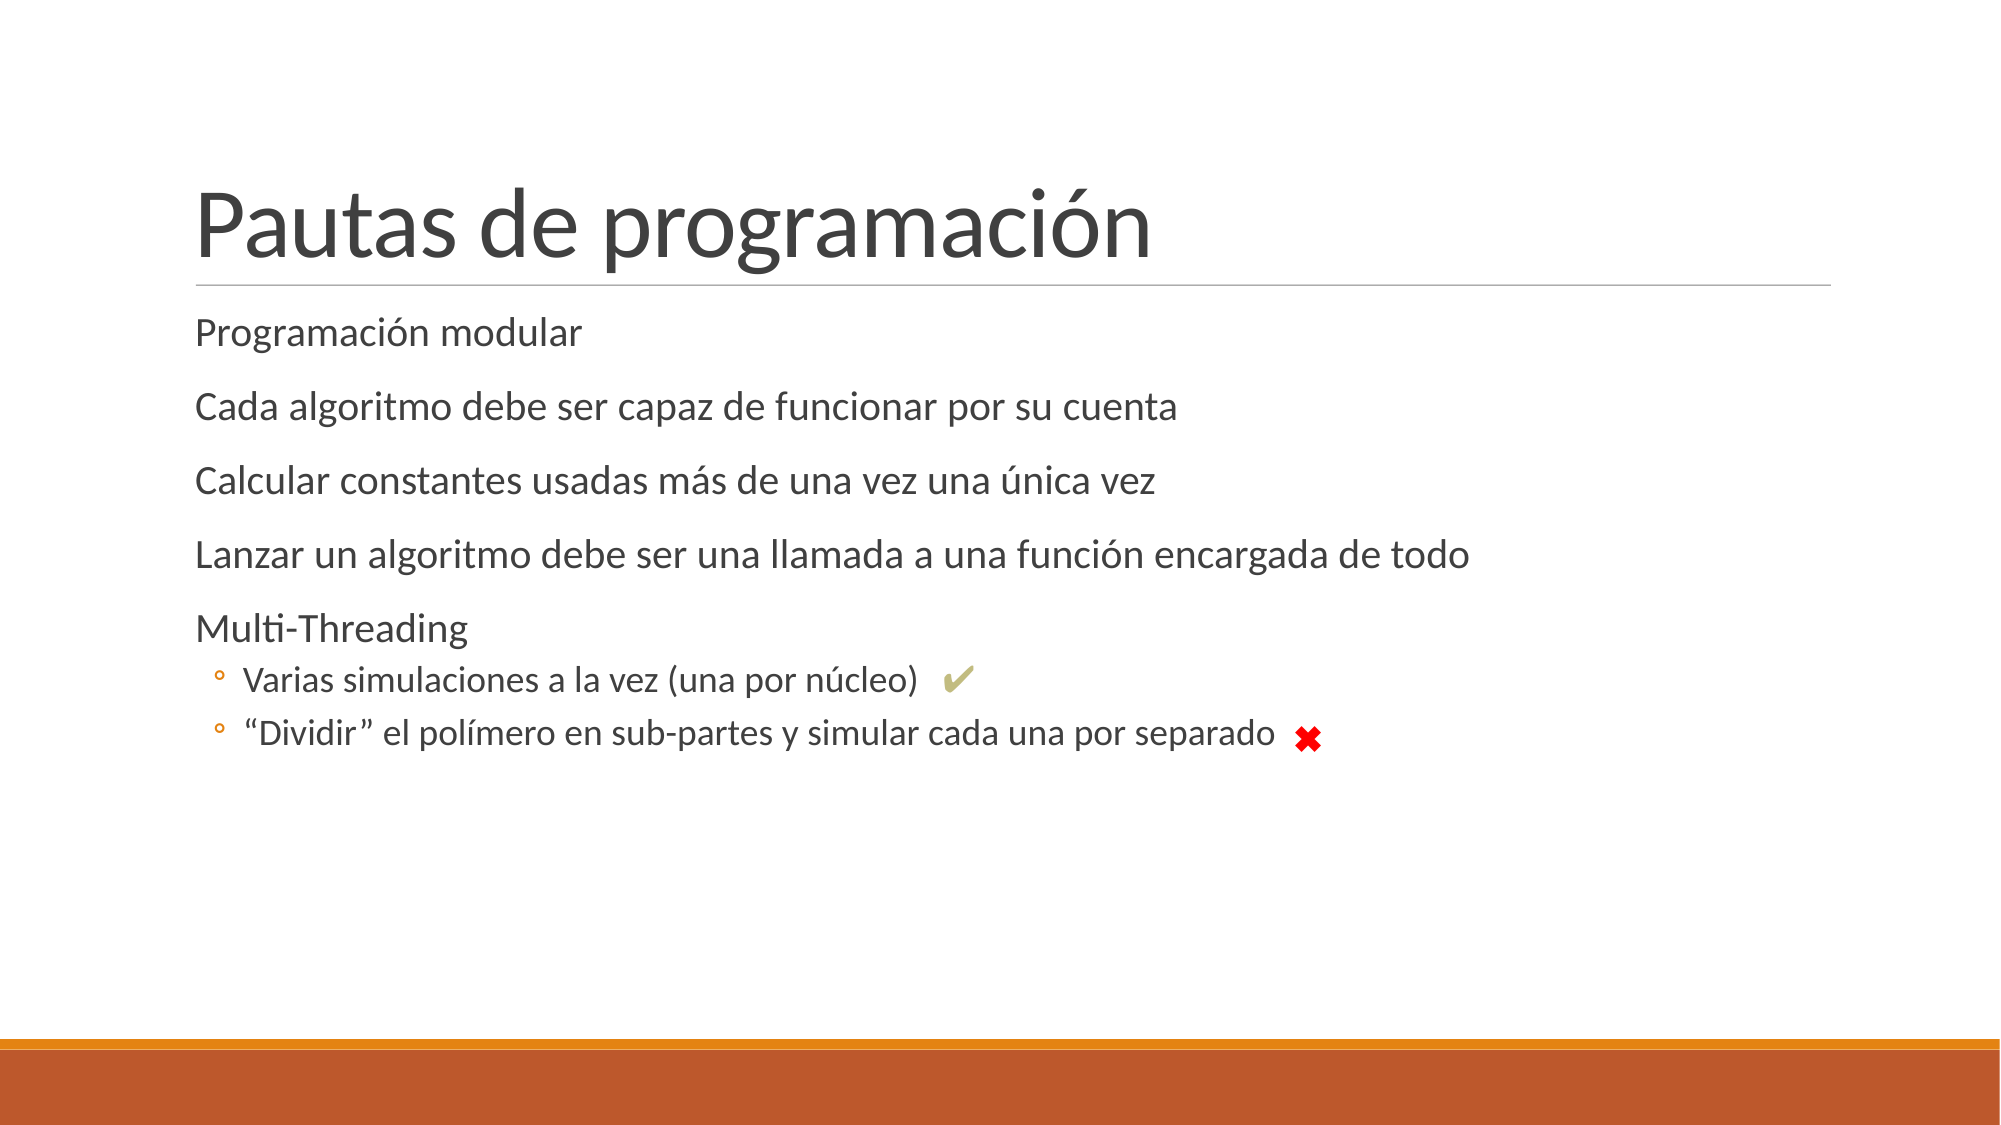

Pautas de programación
Programación modular
Cada algoritmo debe ser capaz de funcionar por su cuenta
Calcular constantes usadas más de una vez una única vez
Lanzar un algoritmo debe ser una llamada a una función encargada de todo
Multi-Threading
Varias simulaciones a la vez (una por núcleo)
“Dividir” el polímero en sub-partes y simular cada una por separado
✔
✖